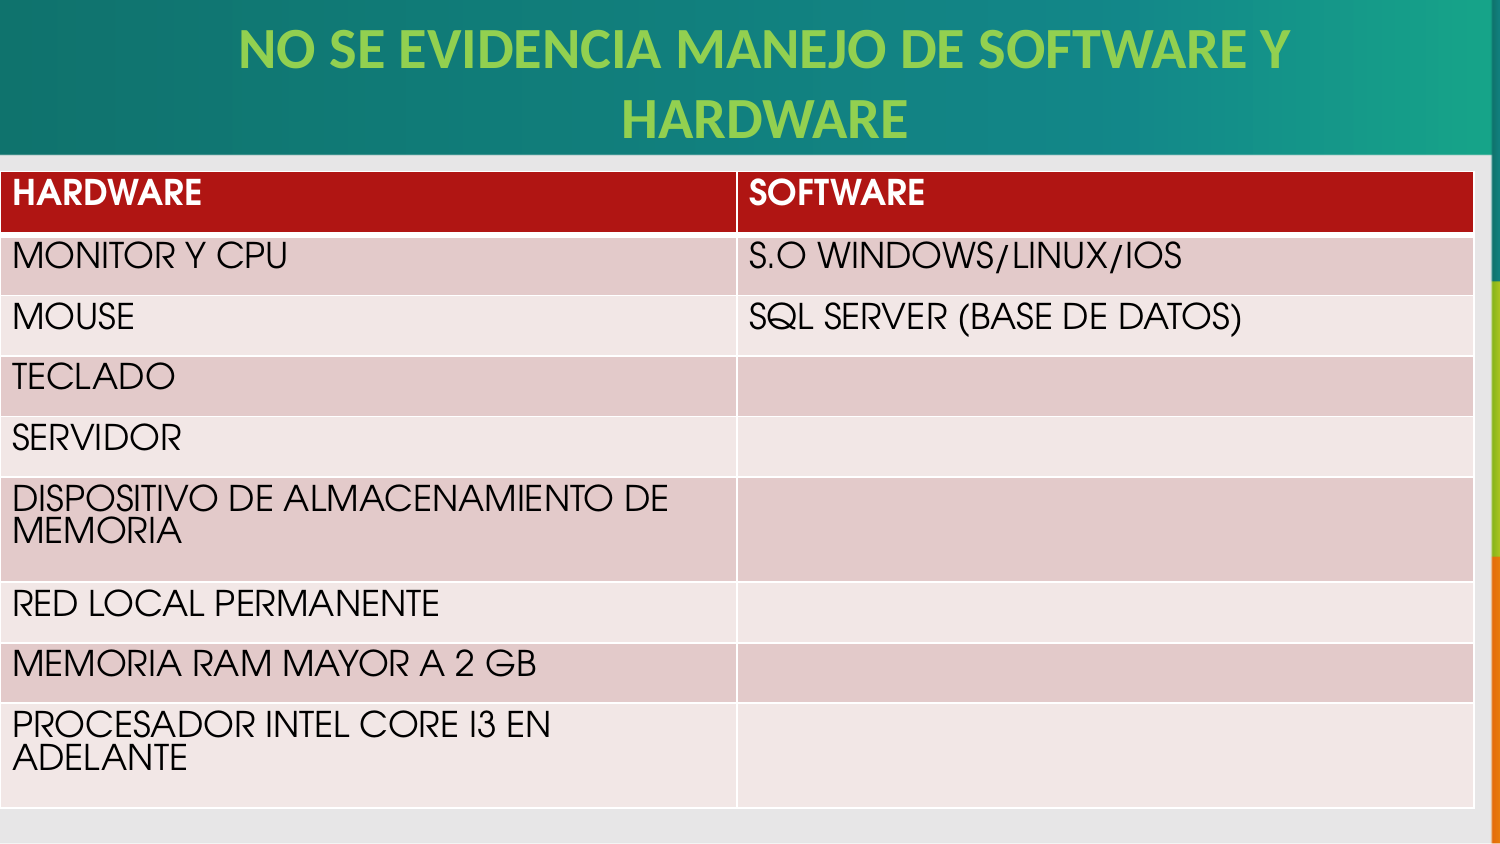

NO SE EVIDENCIA MANEJO DE SOFTWARE Y HARDWARE
| HARDWARE | SOFTWARE |
| --- | --- |
| MONITOR Y CPU | S.O WINDOWS/LINUX/IOS |
| MOUSE | SQL SERVER (BASE DE DATOS) |
| TECLADO |  |
| SERVIDOR |  |
| DISPOSITIVO DE ALMACENAMIENTO DE MEMORIA |  |
| RED LOCAL PERMANENTE |  |
| MEMORIA RAM MAYOR A 2 GB |  |
| PROCESADOR INTEL CORE I3 EN ADELANTE |  |